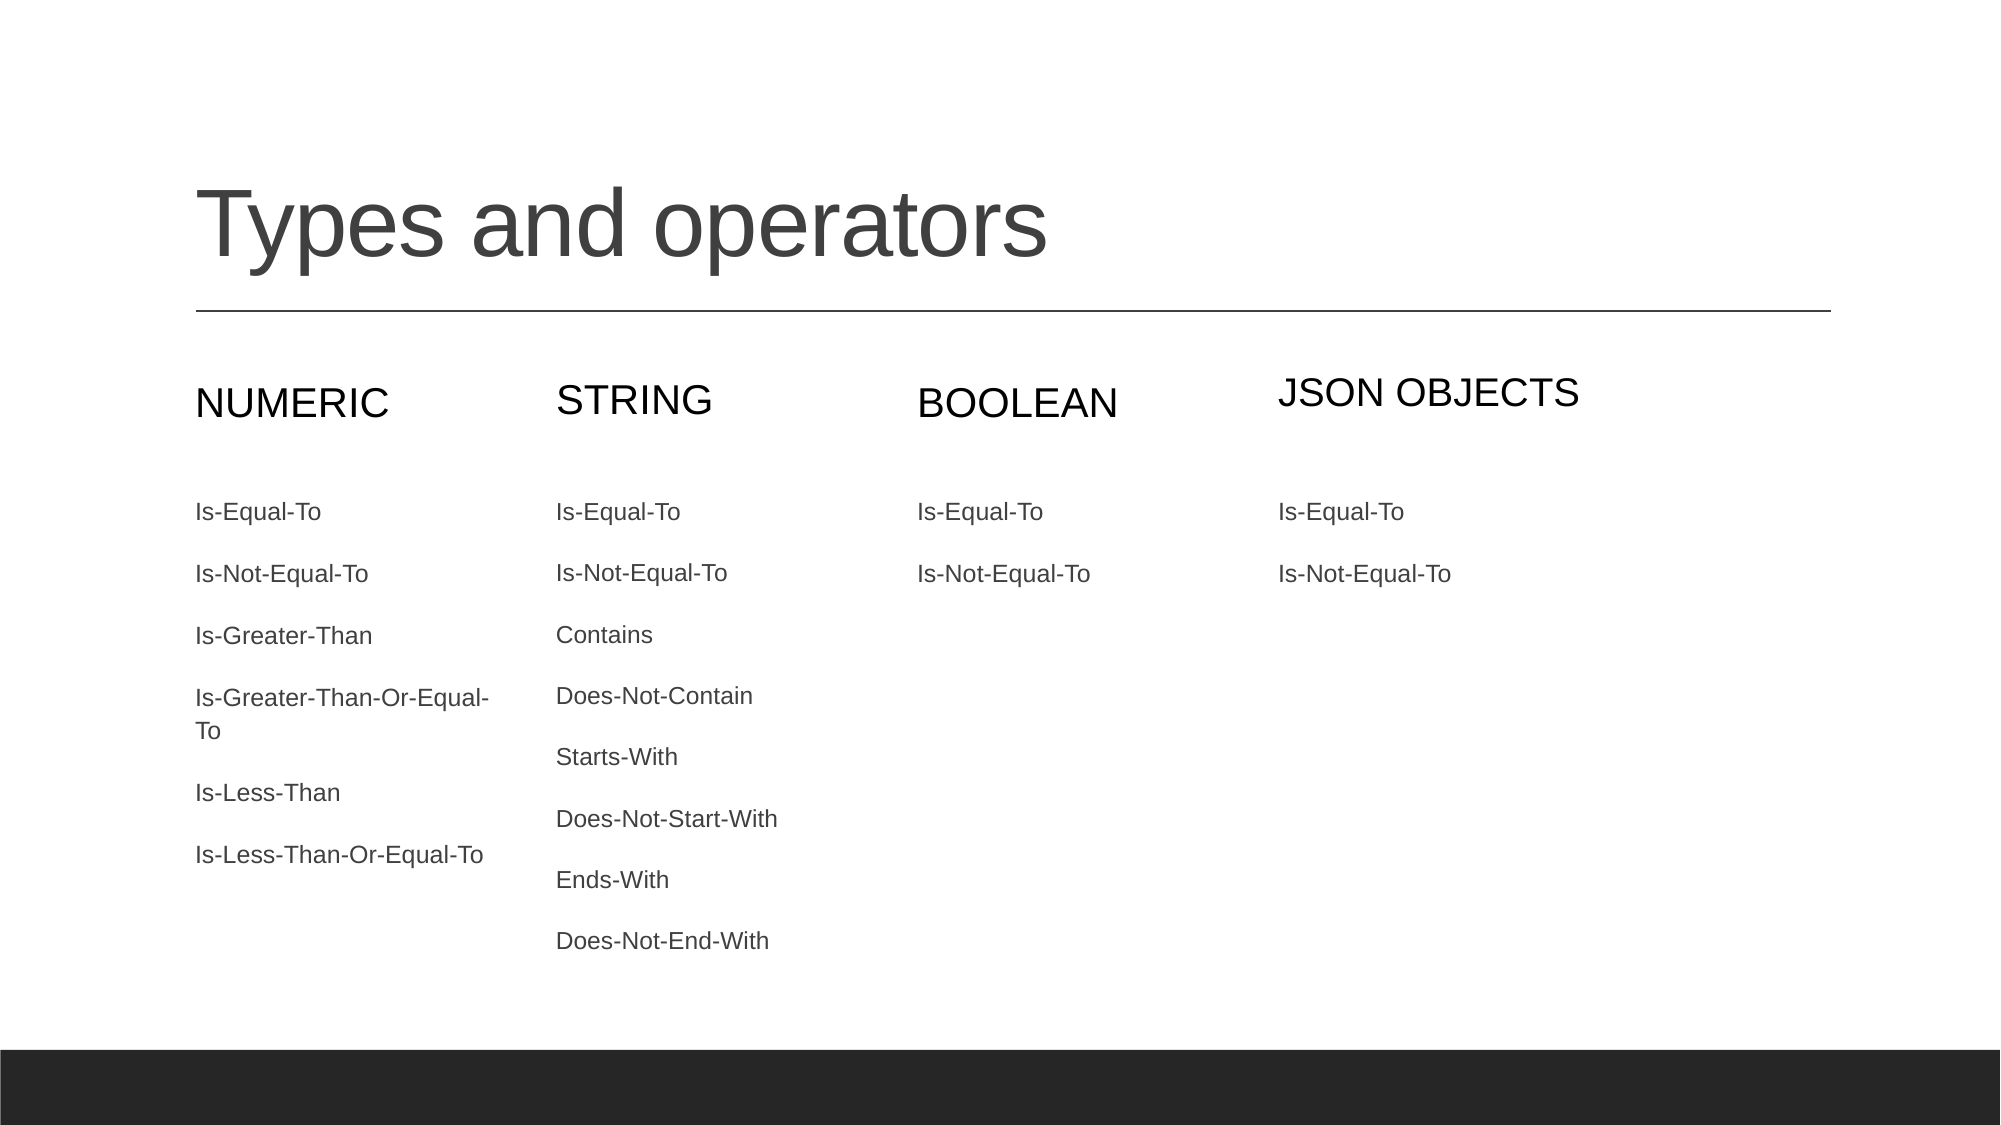

# Types and operators
JSON Objects
String
Numeric
Boolean
Is-Equal-To
Is-Not-Equal-To
Is-Equal-To
Is-Not-Equal-To
Is-Equal-To
Is-Not-Equal-To
Contains
Does-Not-Contain
Starts-With
Does-Not-Start-With
Ends-With
Does-Not-End-With
Is-Equal-To
Is-Not-Equal-To
Is-Greater-Than
Is-Greater-Than-Or-Equal-To
Is-Less-Than
Is-Less-Than-Or-Equal-To